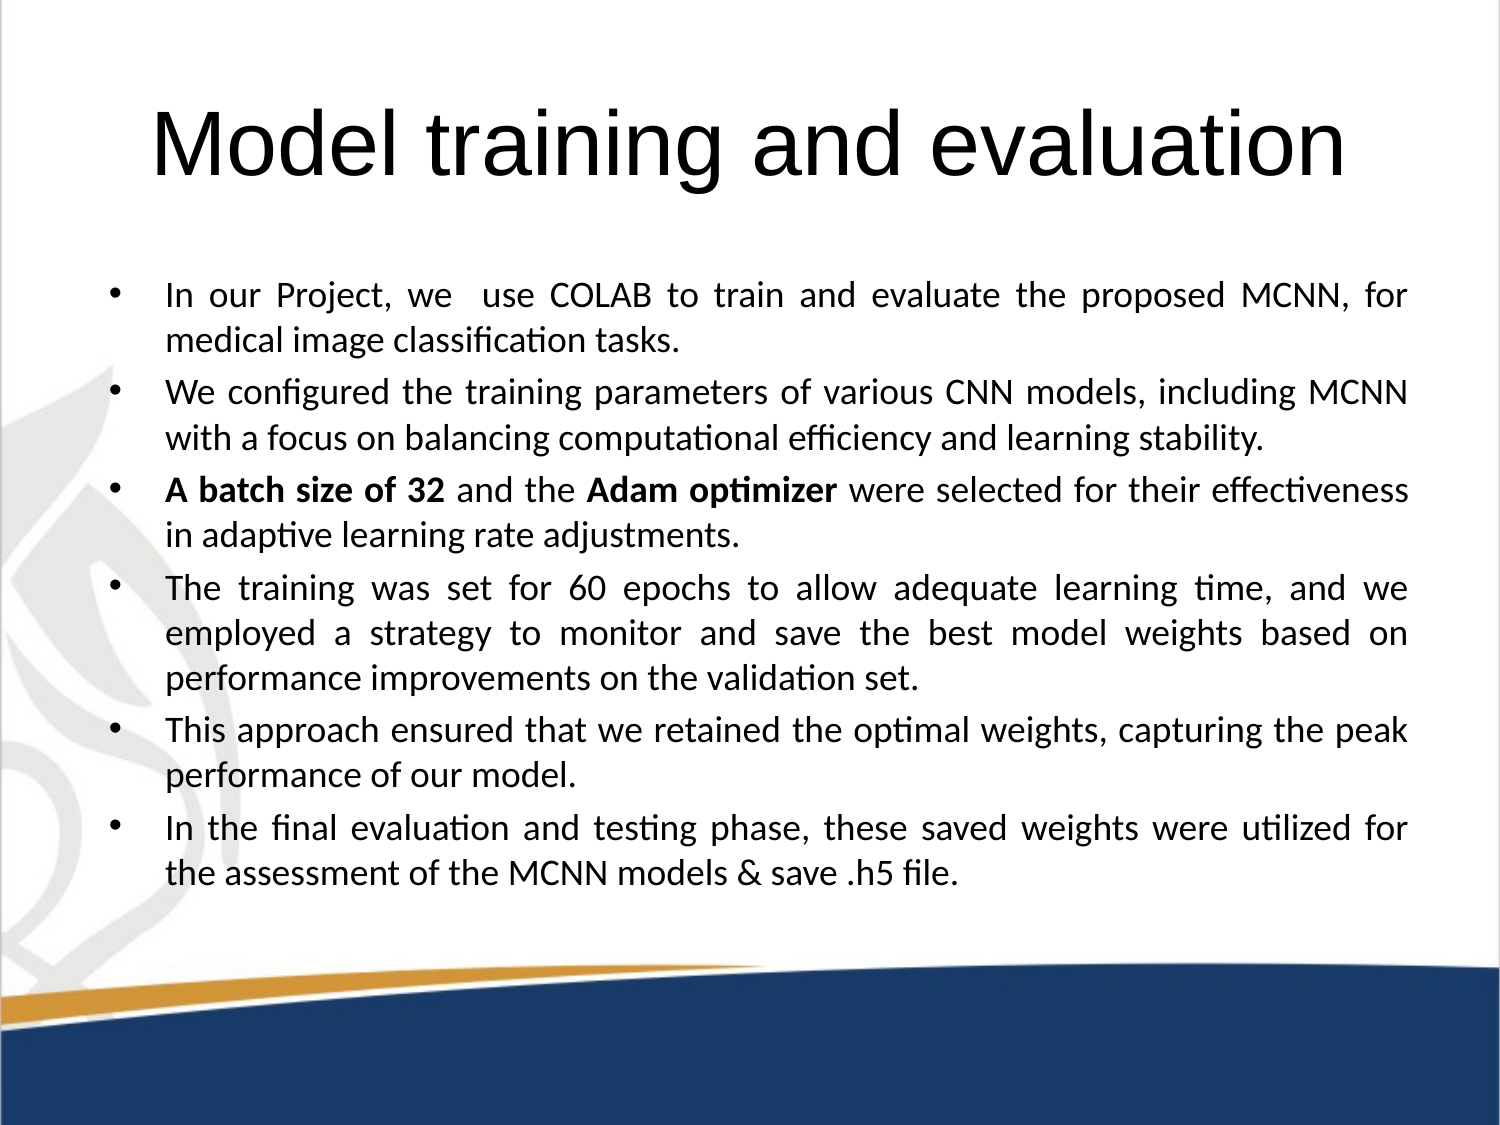

# Model training and evaluation
In our Project, we  use COLAB to train and evaluate the proposed MCNN, for medical image classification tasks.
We configured the training parameters of various CNN models, including MCNN with a focus on balancing computational efficiency and learning stability.
A batch size of 32 and the Adam optimizer were selected for their effectiveness in adaptive learning rate adjustments.
The training was set for 60 epochs to allow adequate learning time, and we employed a strategy to monitor and save the best model weights based on performance improvements on the validation set.
This approach ensured that we retained the optimal weights, capturing the peak performance of our model.
In the final evaluation and testing phase, these saved weights were utilized for the assessment of the MCNN models & save .h5 file.